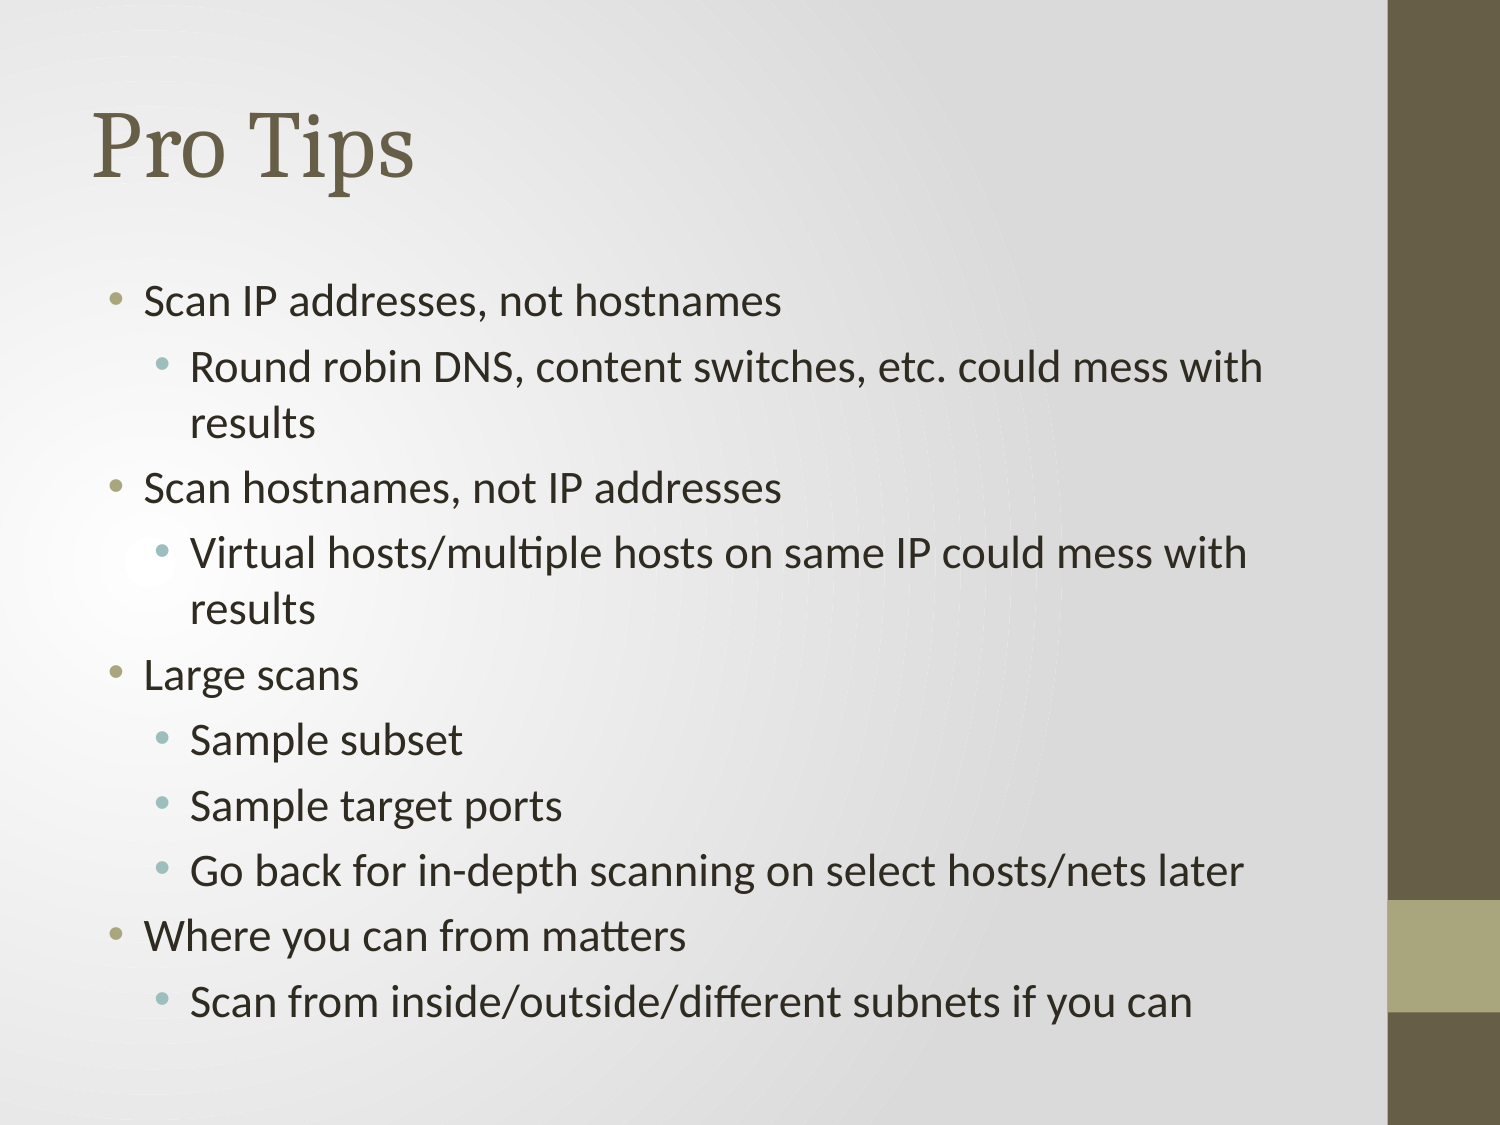

# Pro Tips
Scan IP addresses, not hostnames
Round robin DNS, content switches, etc. could mess with results
Scan hostnames, not IP addresses
Virtual hosts/multiple hosts on same IP could mess with results
Large scans
Sample subset
Sample target ports
Go back for in-depth scanning on select hosts/nets later
Where you can from matters
Scan from inside/outside/different subnets if you can